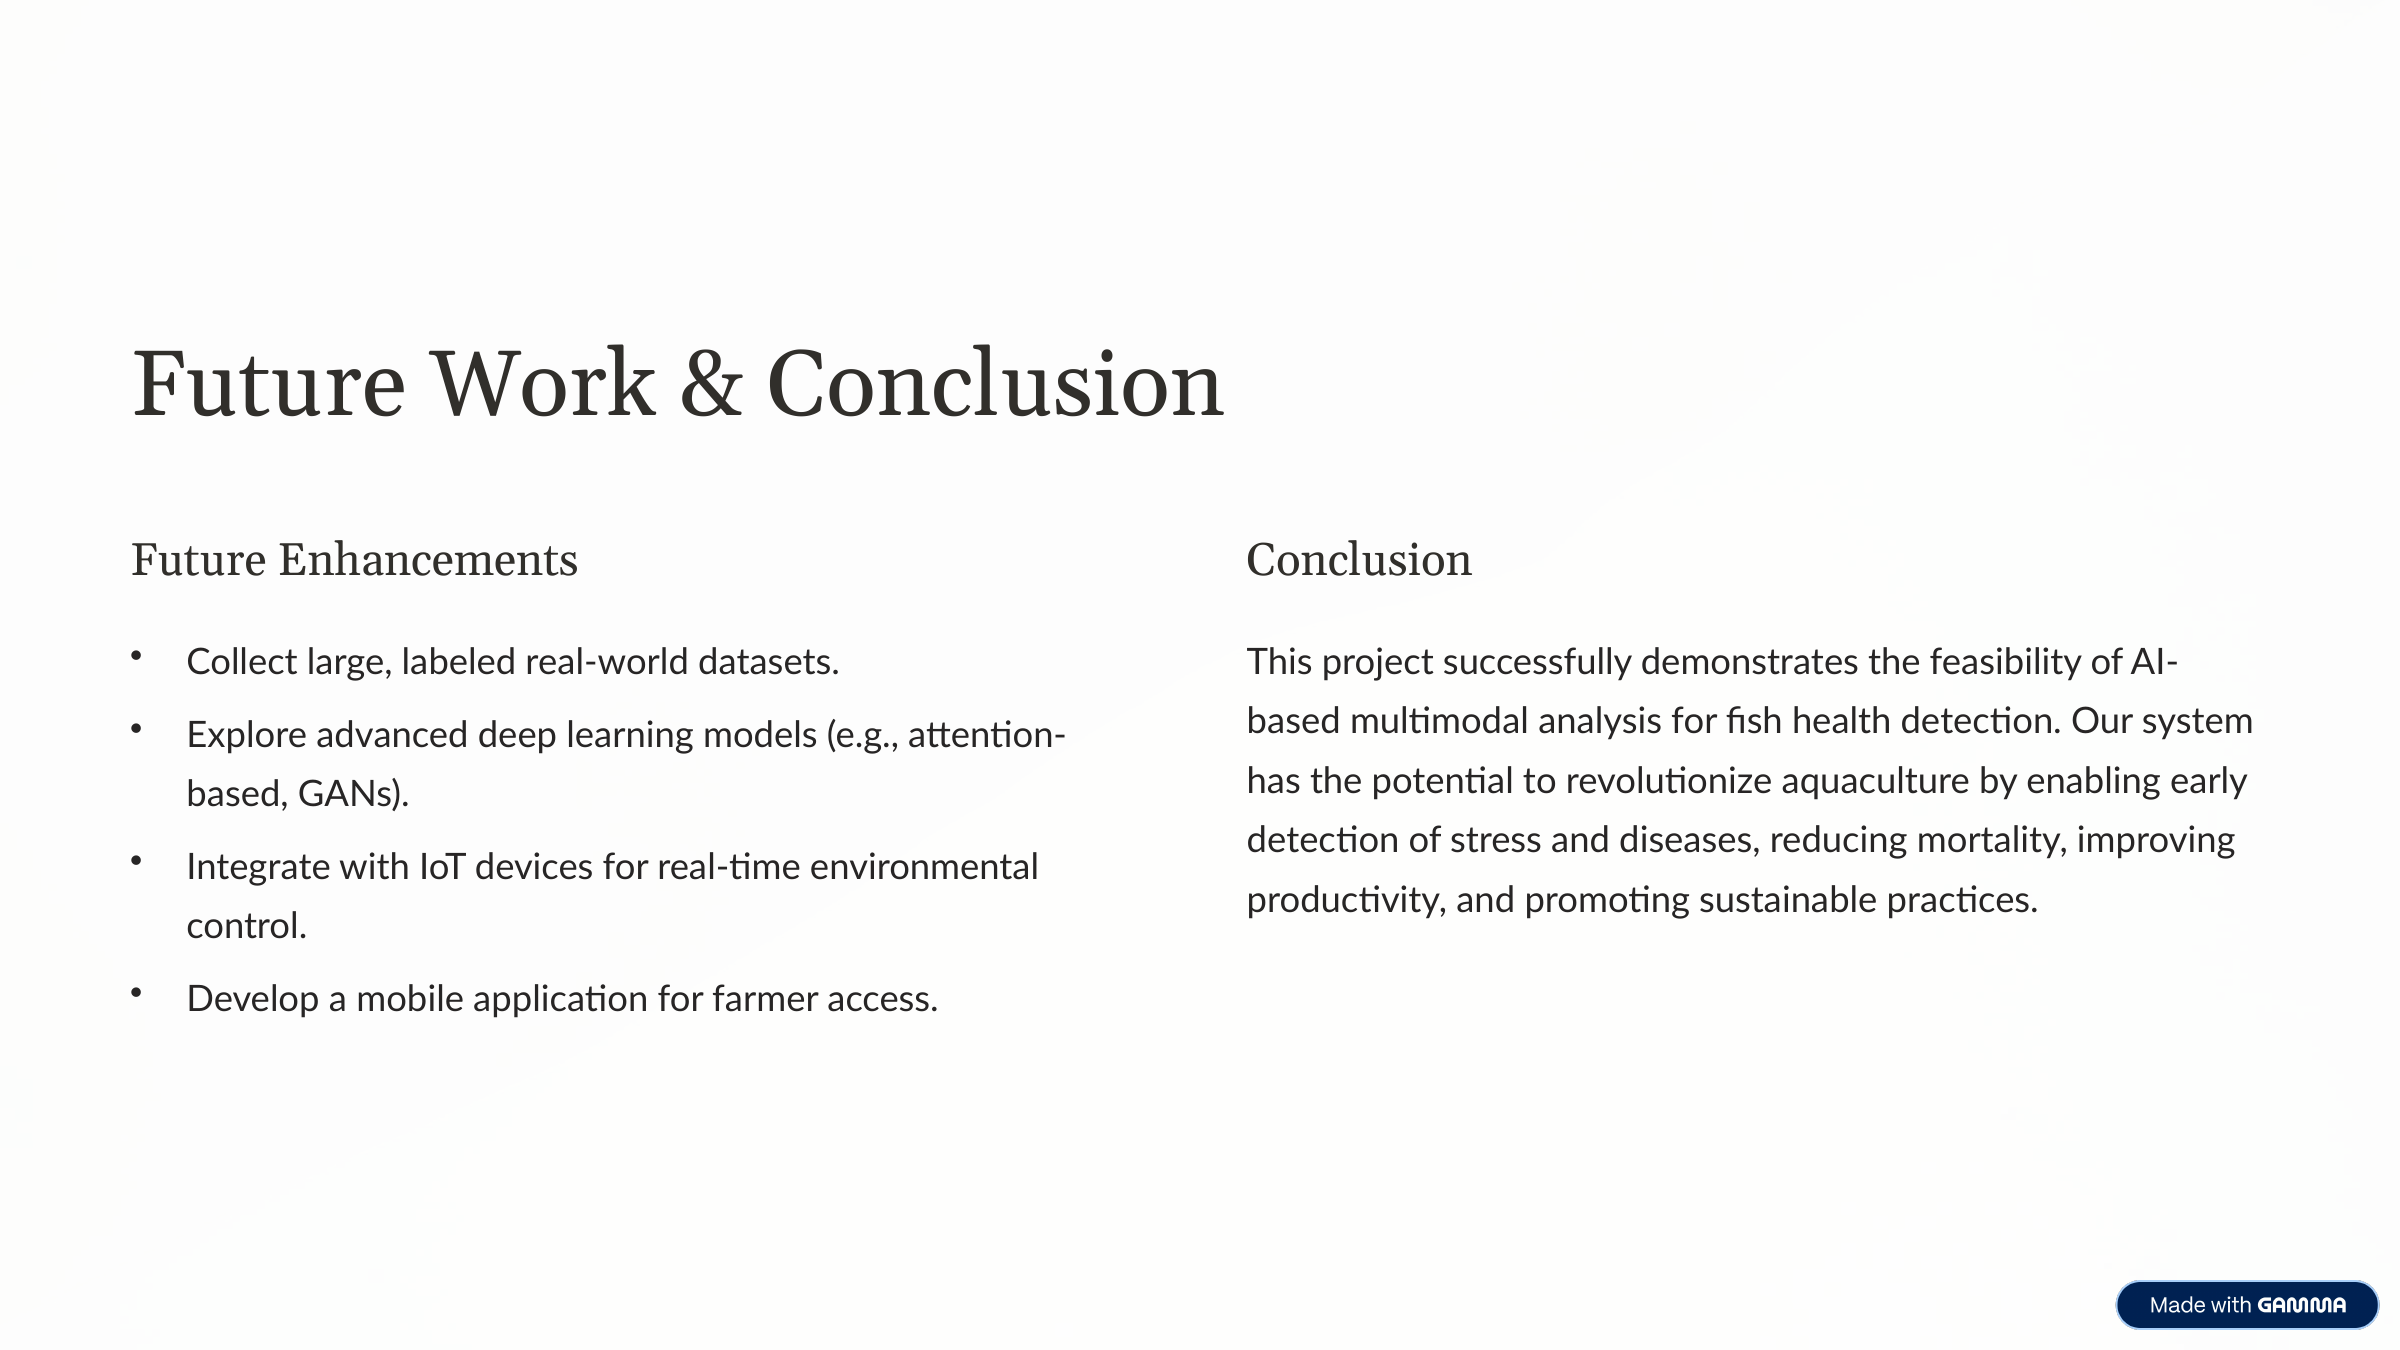

Future Work & Conclusion
Future Enhancements
Conclusion
Collect large, labeled real-world datasets.
This project successfully demonstrates the feasibility of AI-based multimodal analysis for fish health detection. Our system has the potential to revolutionize aquaculture by enabling early detection of stress and diseases, reducing mortality, improving productivity, and promoting sustainable practices.
Explore advanced deep learning models (e.g., attention-based, GANs).
Integrate with IoT devices for real-time environmental control.
Develop a mobile application for farmer access.